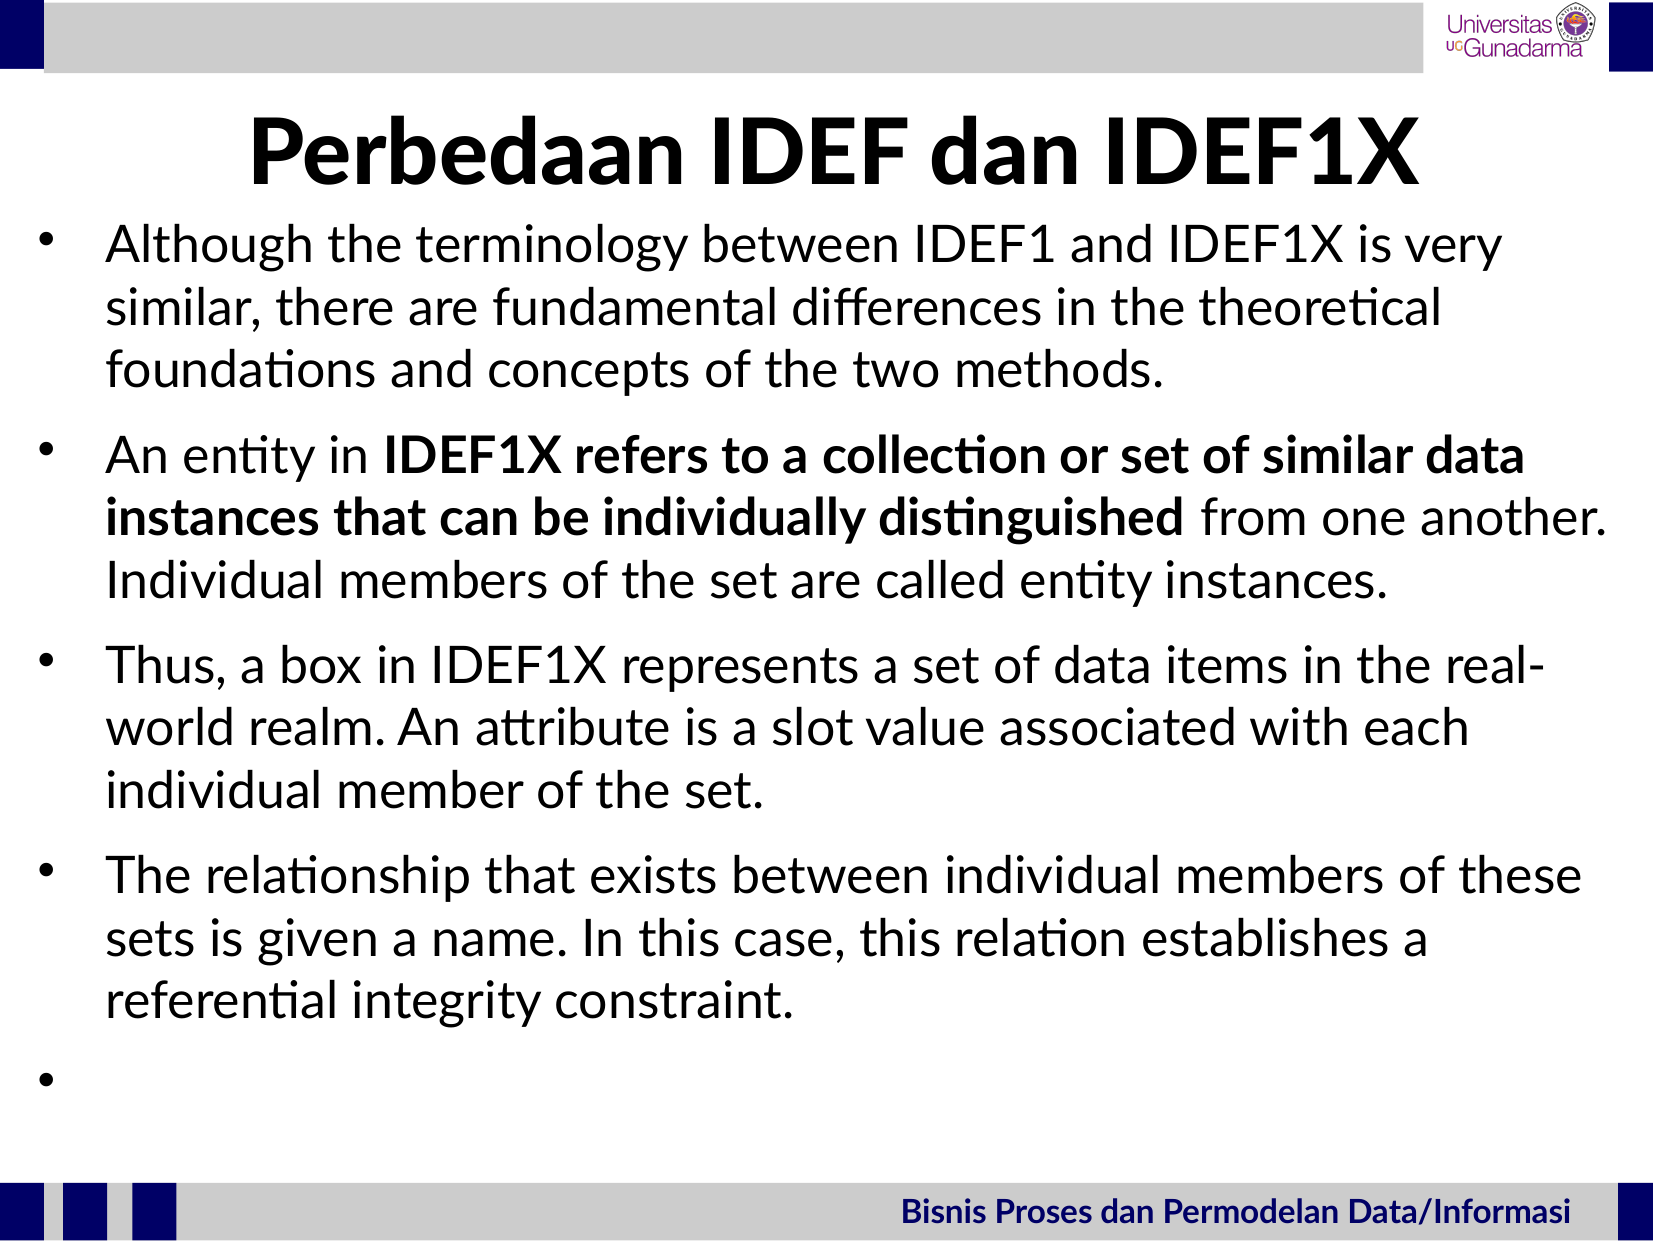

Perbedaan IDEF dan IDEF1X
Although the terminology between IDEF1 and IDEF1X is very similar, there are fundamental differences in the theoretical foundations and concepts of the two methods.
An entity in IDEF1X refers to a collection or set of similar data instances that can be individually distinguished from one another. Individual members of the set are called entity instances.
Thus, a box in IDEF1X represents a set of data items in the real-world realm. An attribute is a slot value associated with each individual member of the set.
The relationship that exists between individual members of these sets is given a name. In this case, this relation establishes a referential integrity constraint.